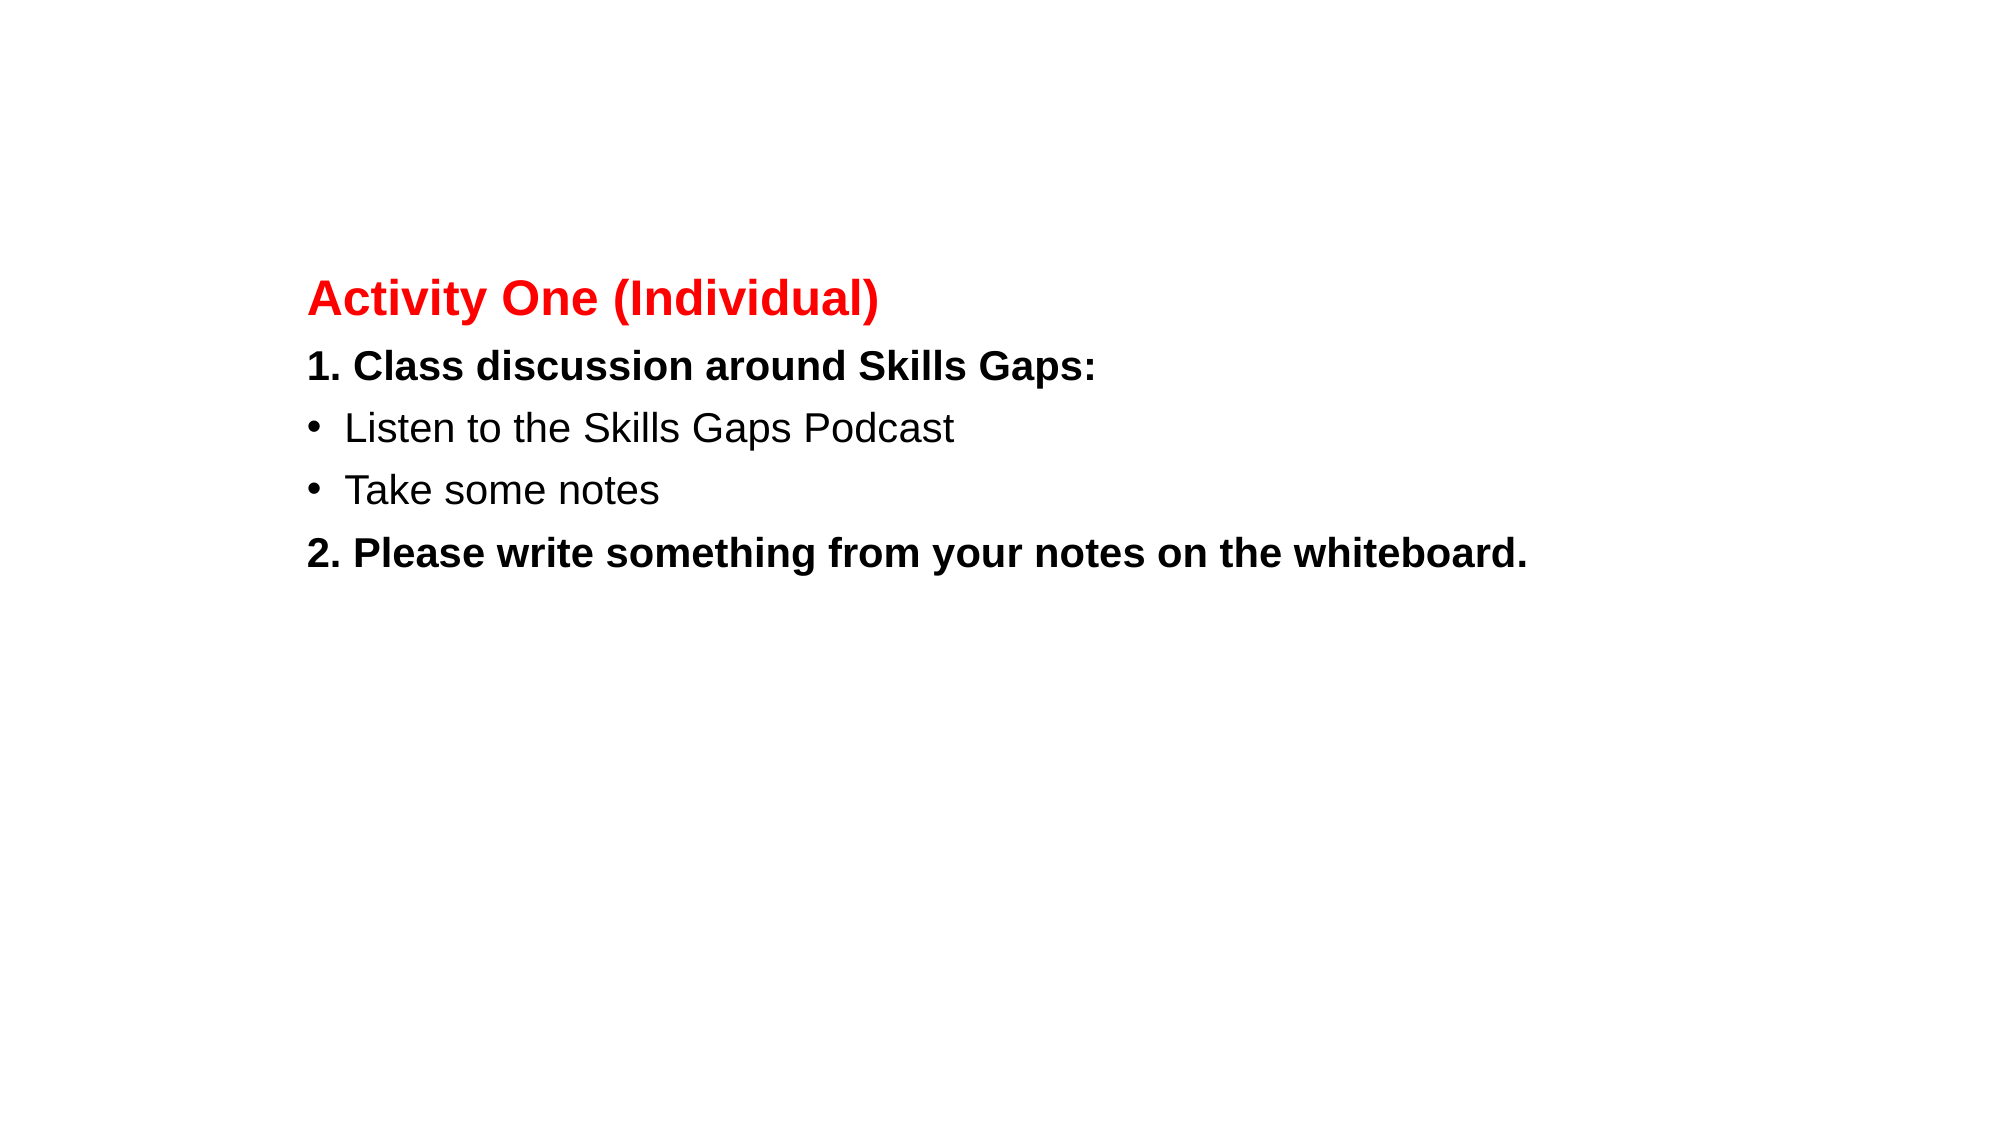

Activity One (Individual)
1. Class discussion around Skills Gaps:
Listen to the Skills Gaps Podcast
Take some notes
2. Please write something from your notes on the whiteboard.